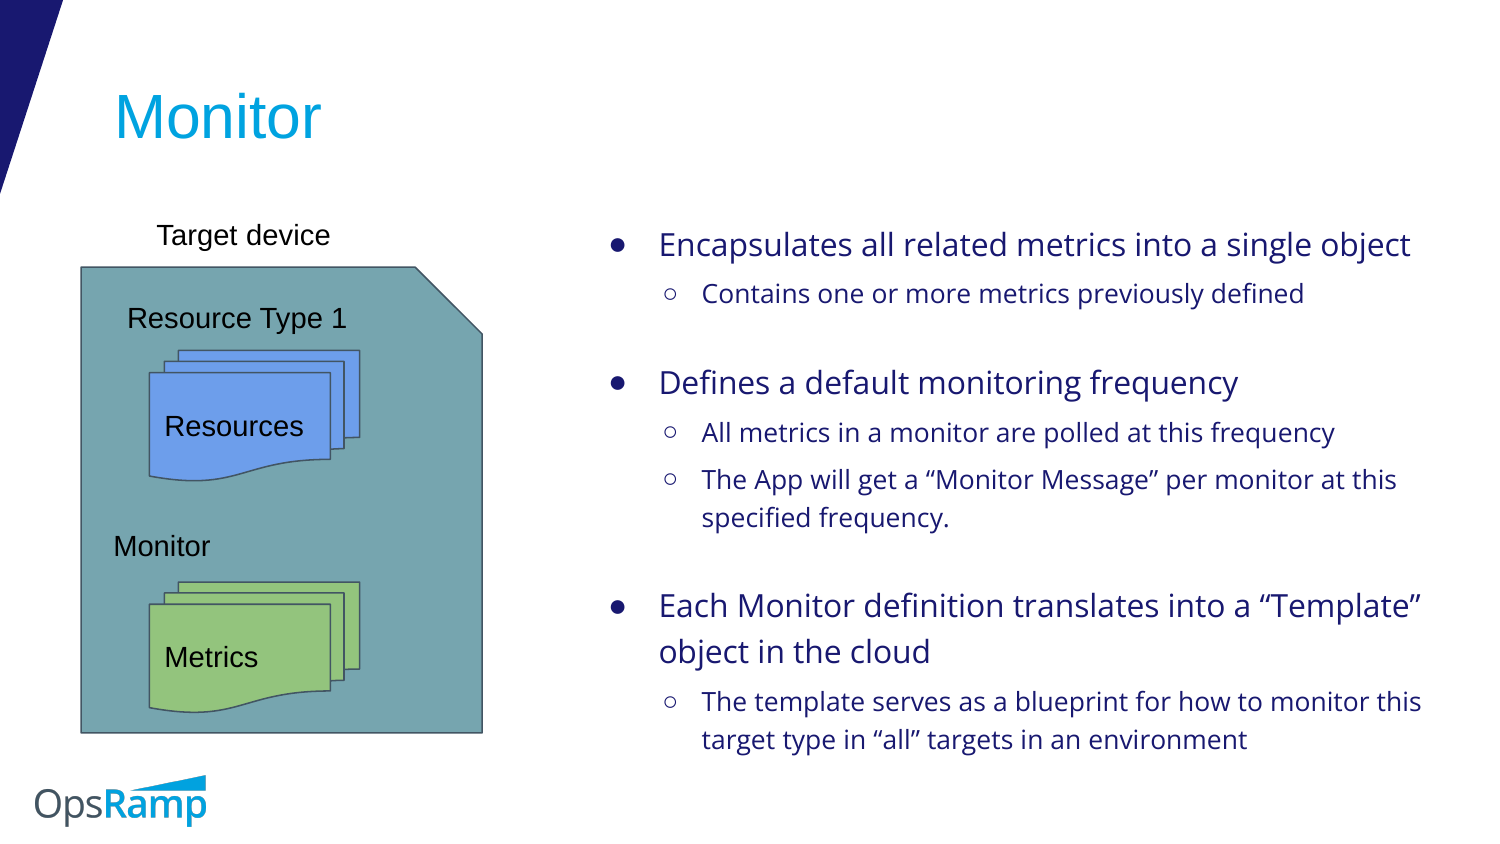

# Monitor
Target device
Encapsulates all related metrics into a single object
Contains one or more metrics previously defined

Defines a default monitoring frequency
All metrics in a monitor are polled at this frequency
The App will get a “Monitor Message” per monitor at this specified frequency.

Each Monitor definition translates into a “Template” object in the cloud
The template serves as a blueprint for how to monitor this target type in “all” targets in an environment

Resource Type 1
Resources
Monitor
Metrics